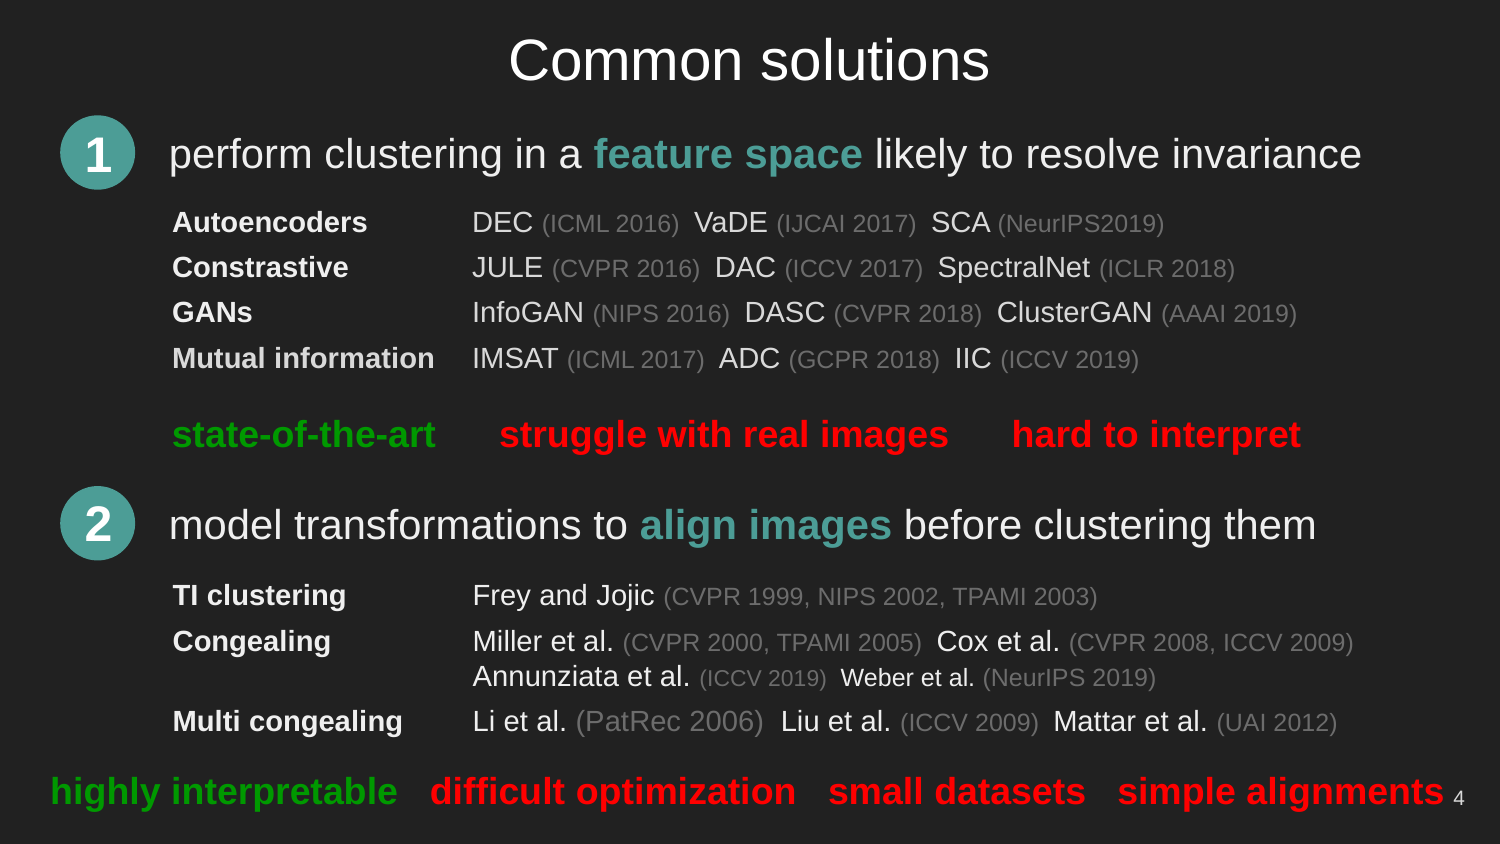

# Common solutions
1

perform clustering in a feature space likely to resolve invariance
Autoencoders 	DEC (ICML 2016)  VaDE (IJCAI 2017)  SCA (NeurIPS2019)
Constrastive	JULE (CVPR 2016)  DAC (ICCV 2017)  SpectralNet (ICLR 2018)
GANs		InfoGAN (NIPS 2016)  DASC (CVPR 2018)  ClusterGAN (AAAI 2019)
Mutual information	IMSAT (ICML 2017)  ADC (GCPR 2018)  IIC (ICCV 2019)
state-of-the-art      struggle with real images      hard to interpret
2

model transformations to align images before clustering them
TI clustering	Frey and Jojic (CVPR 1999, NIPS 2002, TPAMI 2003)
Congealing	Miller et al. (CVPR 2000, TPAMI 2005)  Cox et al. (CVPR 2008, ICCV 2009) 			Annunziata et al. (ICCV 2019)  Weber et al. (NeurIPS 2019)
Multi congealing  	Li et al. (PatRec 2006)  Liu et al. (ICCV 2009)  Mattar et al. (UAI 2012)
highly interpretable   difficult optimization   small datasets   simple alignments
4